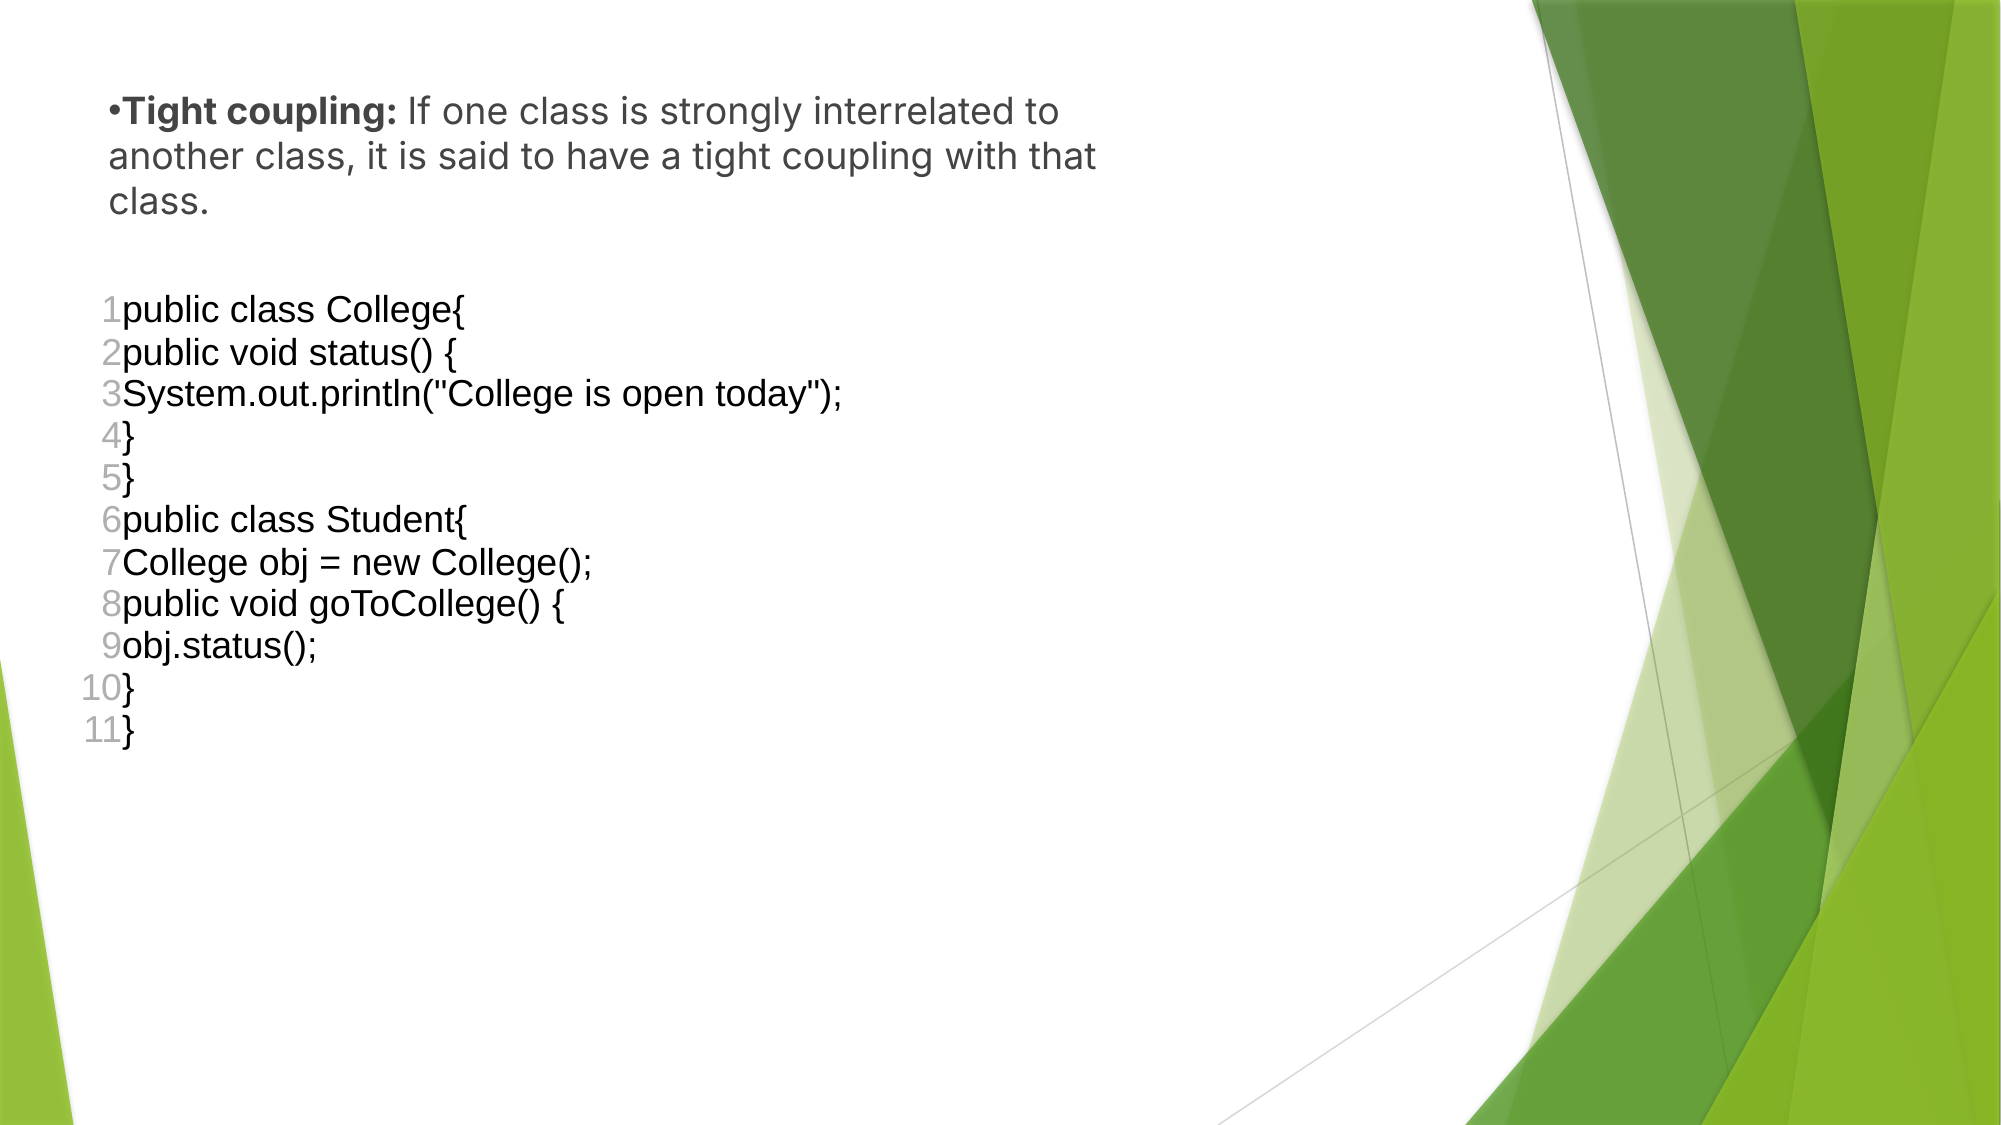

Tight coupling: If one class is strongly interrelated to another class, it is said to have a tight coupling with that class.

| 1 2 3 4 5 6 7 8 9 10 11 | public class College{ public void status() { System.out.println("College is open today"); } } public class Student{ College obj = new College(); public void goToCollege() { obj.status(); } } |
| --- | --- |